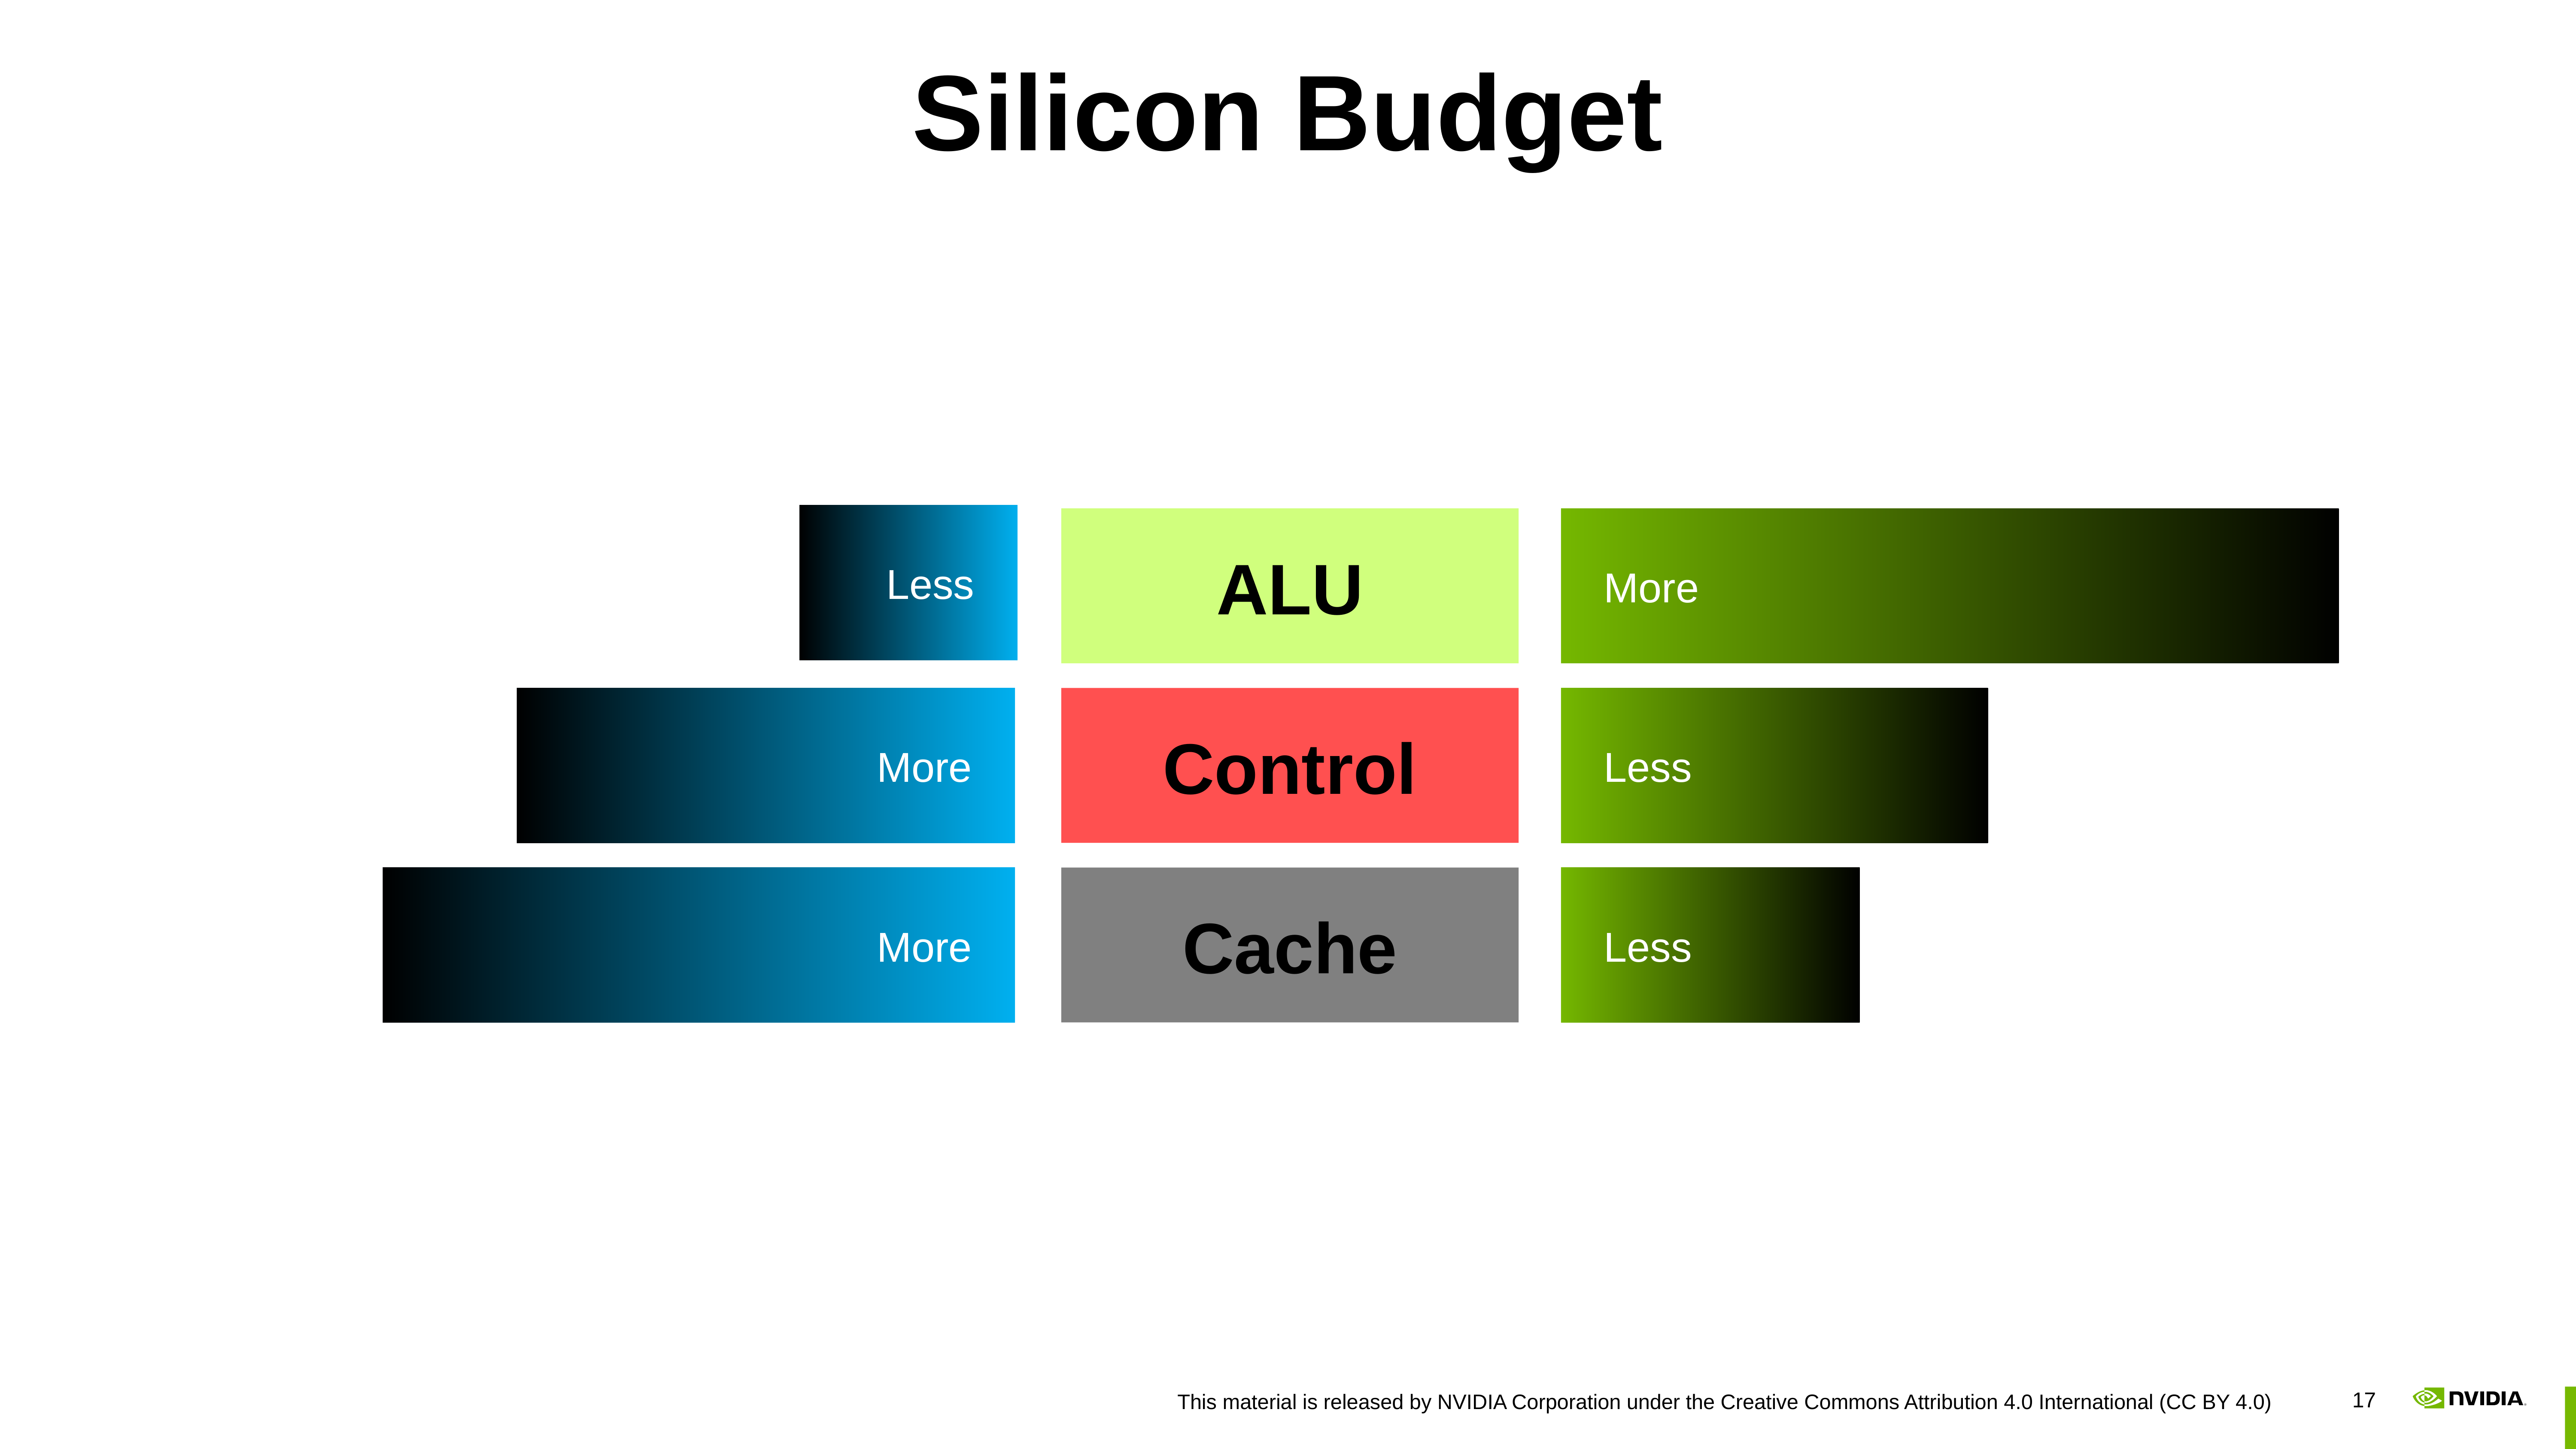

# Silicon Budget

Less
ALU
More
More
Control
Less
More
Cache
Less